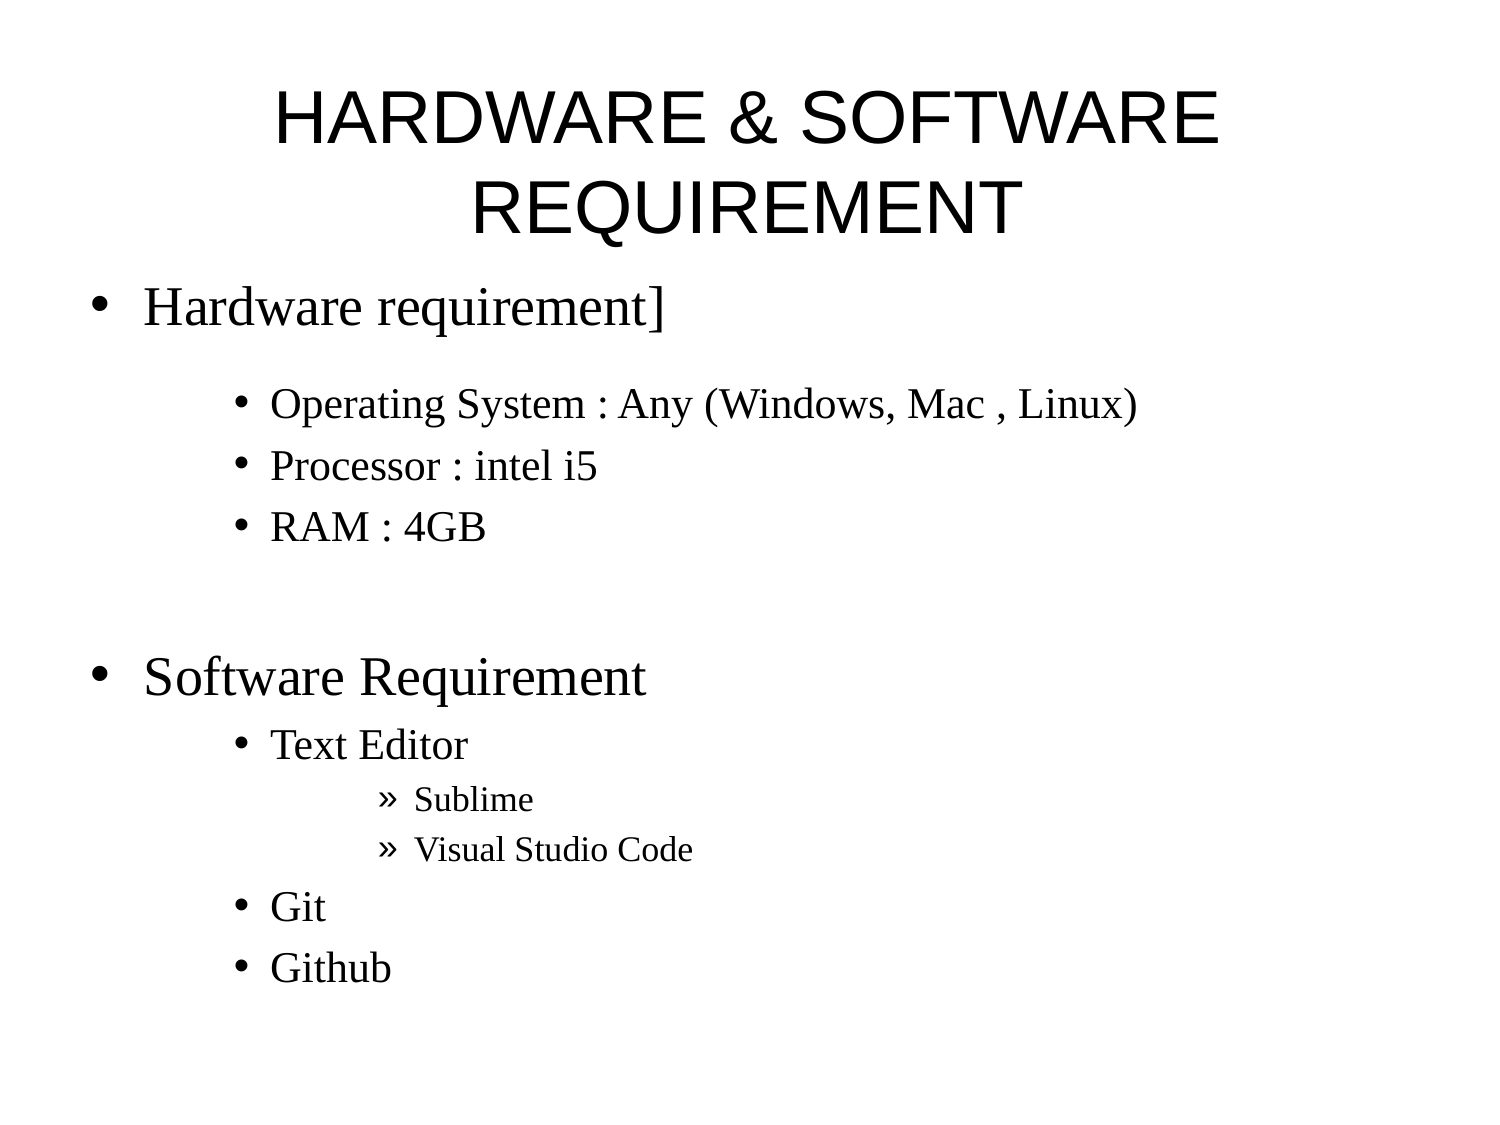

# HARDWARE & SOFTWARE REQUIREMENT
Hardware requirement]

Operating System : Any (Windows, Mac , Linux)
Processor : intel i5
RAM : 4GB

Software Requirement
Text Editor
Sublime
Visual Studio Code
Git
Github